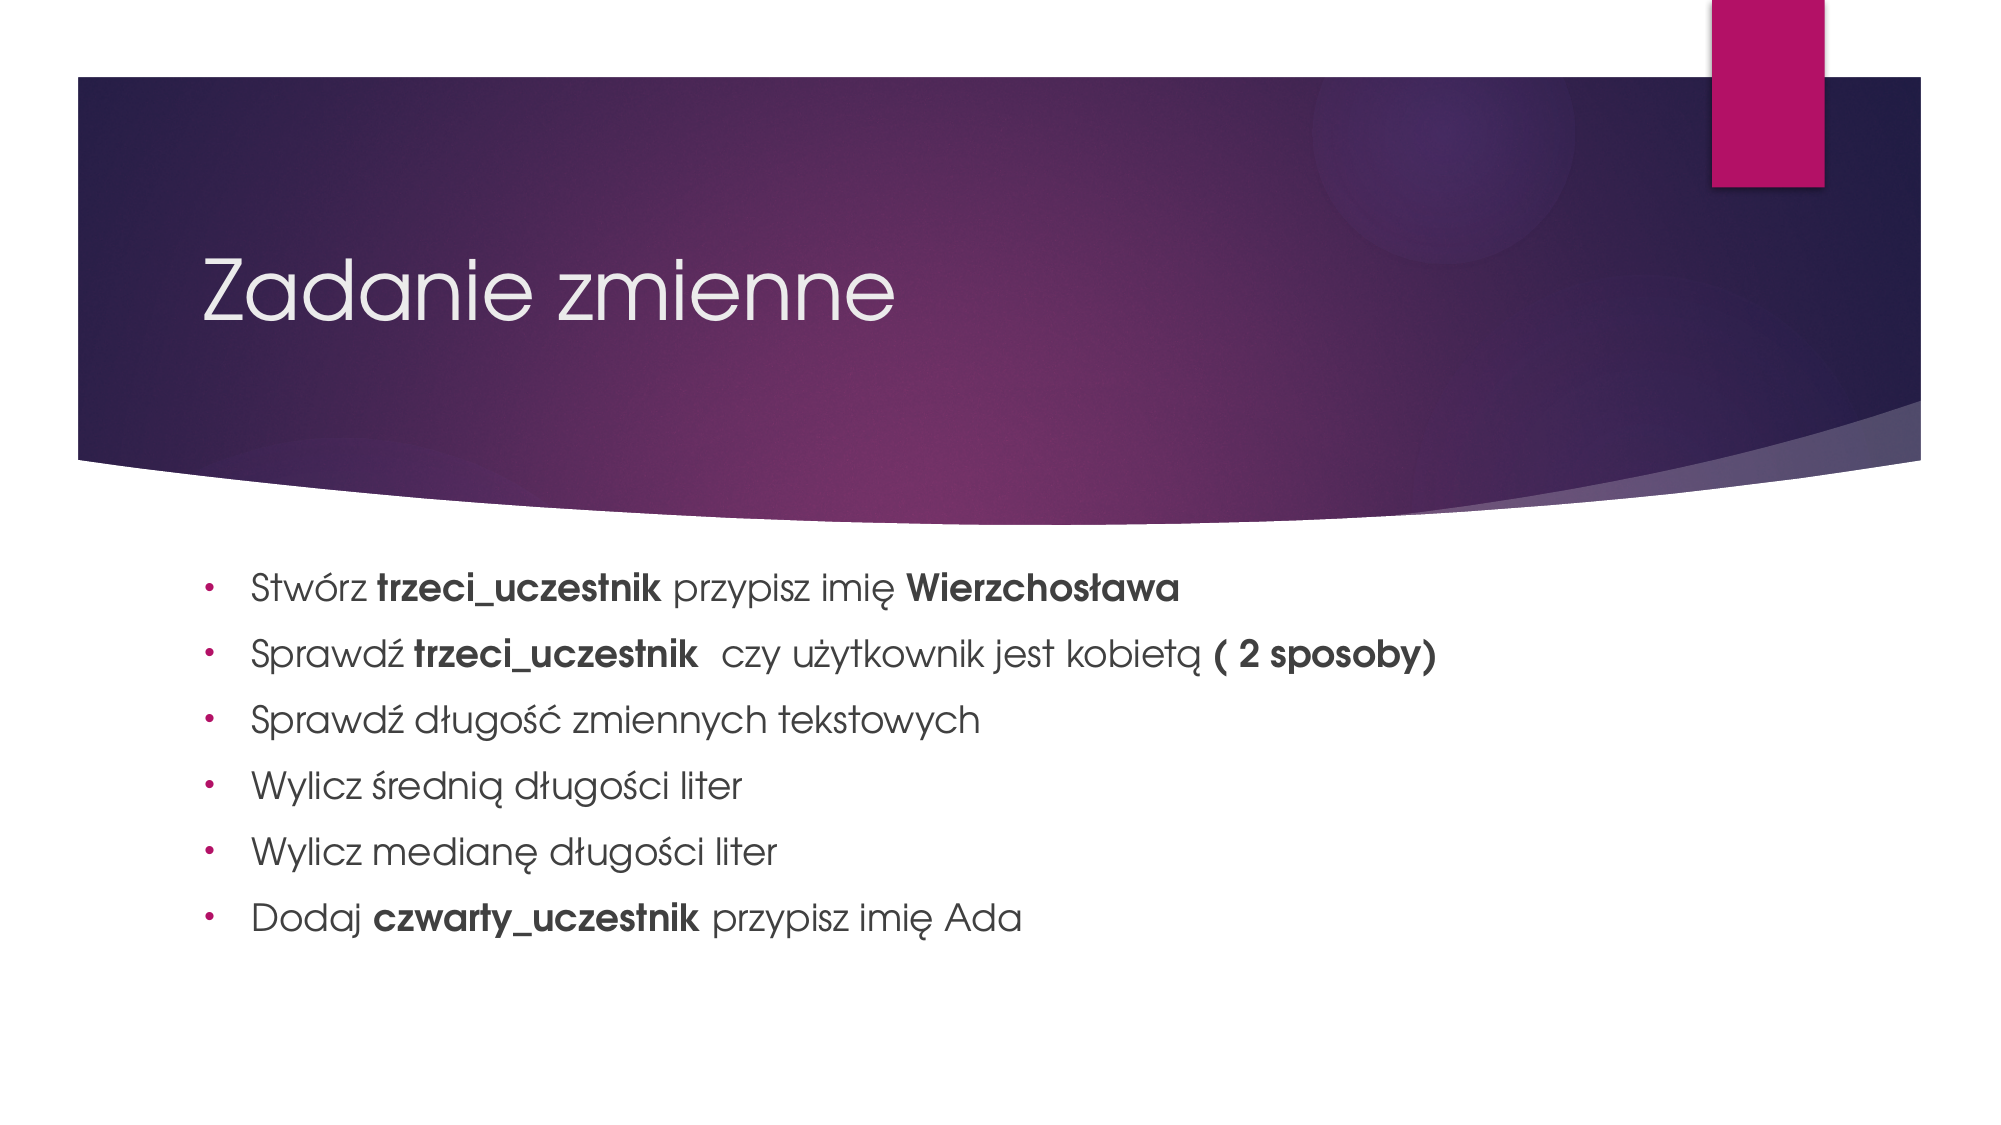

# Zadanie zmienne
Stwórz trzeci_uczestnik przypisz imię Wierzchosława
Sprawdź trzeci_uczestnik  czy użytkownik jest kobietą ( 2 sposoby)
Sprawdź długość zmiennych tekstowych
Wylicz średnią długości liter
Wylicz medianę długości liter
Dodaj czwarty_uczestnik przypisz imię Ada